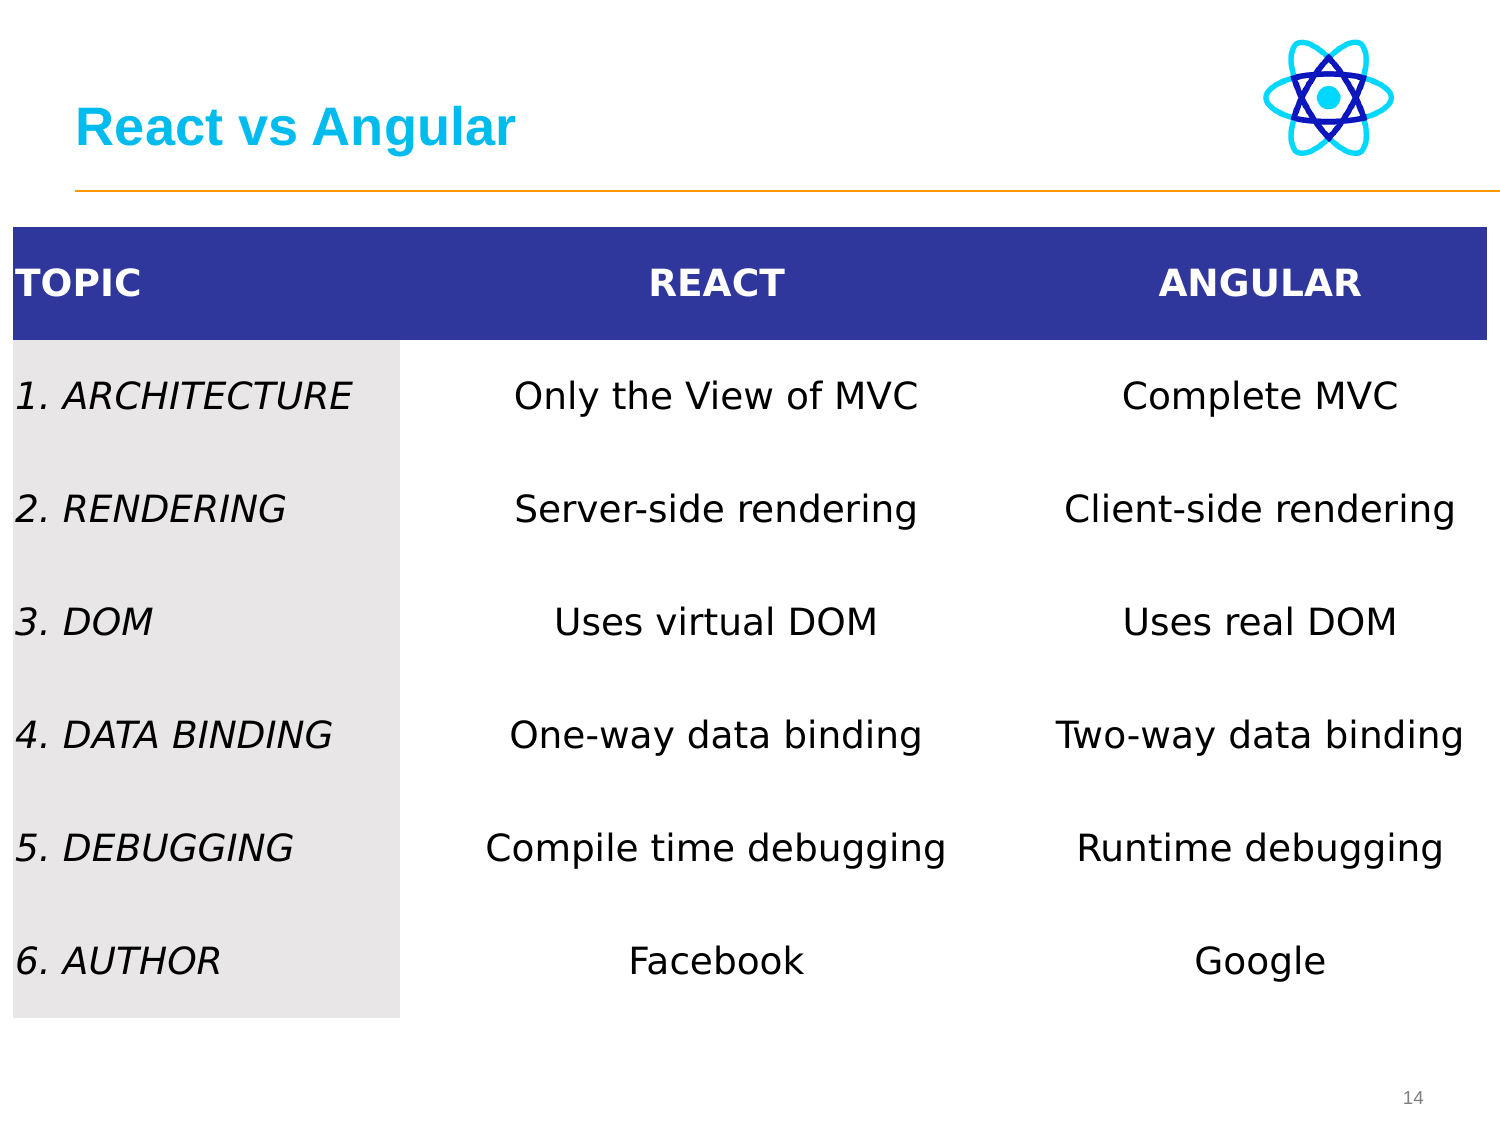

# React vs Angular
| TOPIC | REACT | ANGULAR |
| --- | --- | --- |
| 1. ARCHITECTURE | Only the View of MVC | Complete MVC |
| 2. RENDERING | Server-side rendering | Client-side rendering |
| 3. DOM | Uses virtual DOM | Uses real DOM |
| 4. DATA BINDING | One-way data binding | Two-way data binding |
| 5. DEBUGGING | Compile time debugging | Runtime debugging |
| 6. AUTHOR | Facebook | Google |